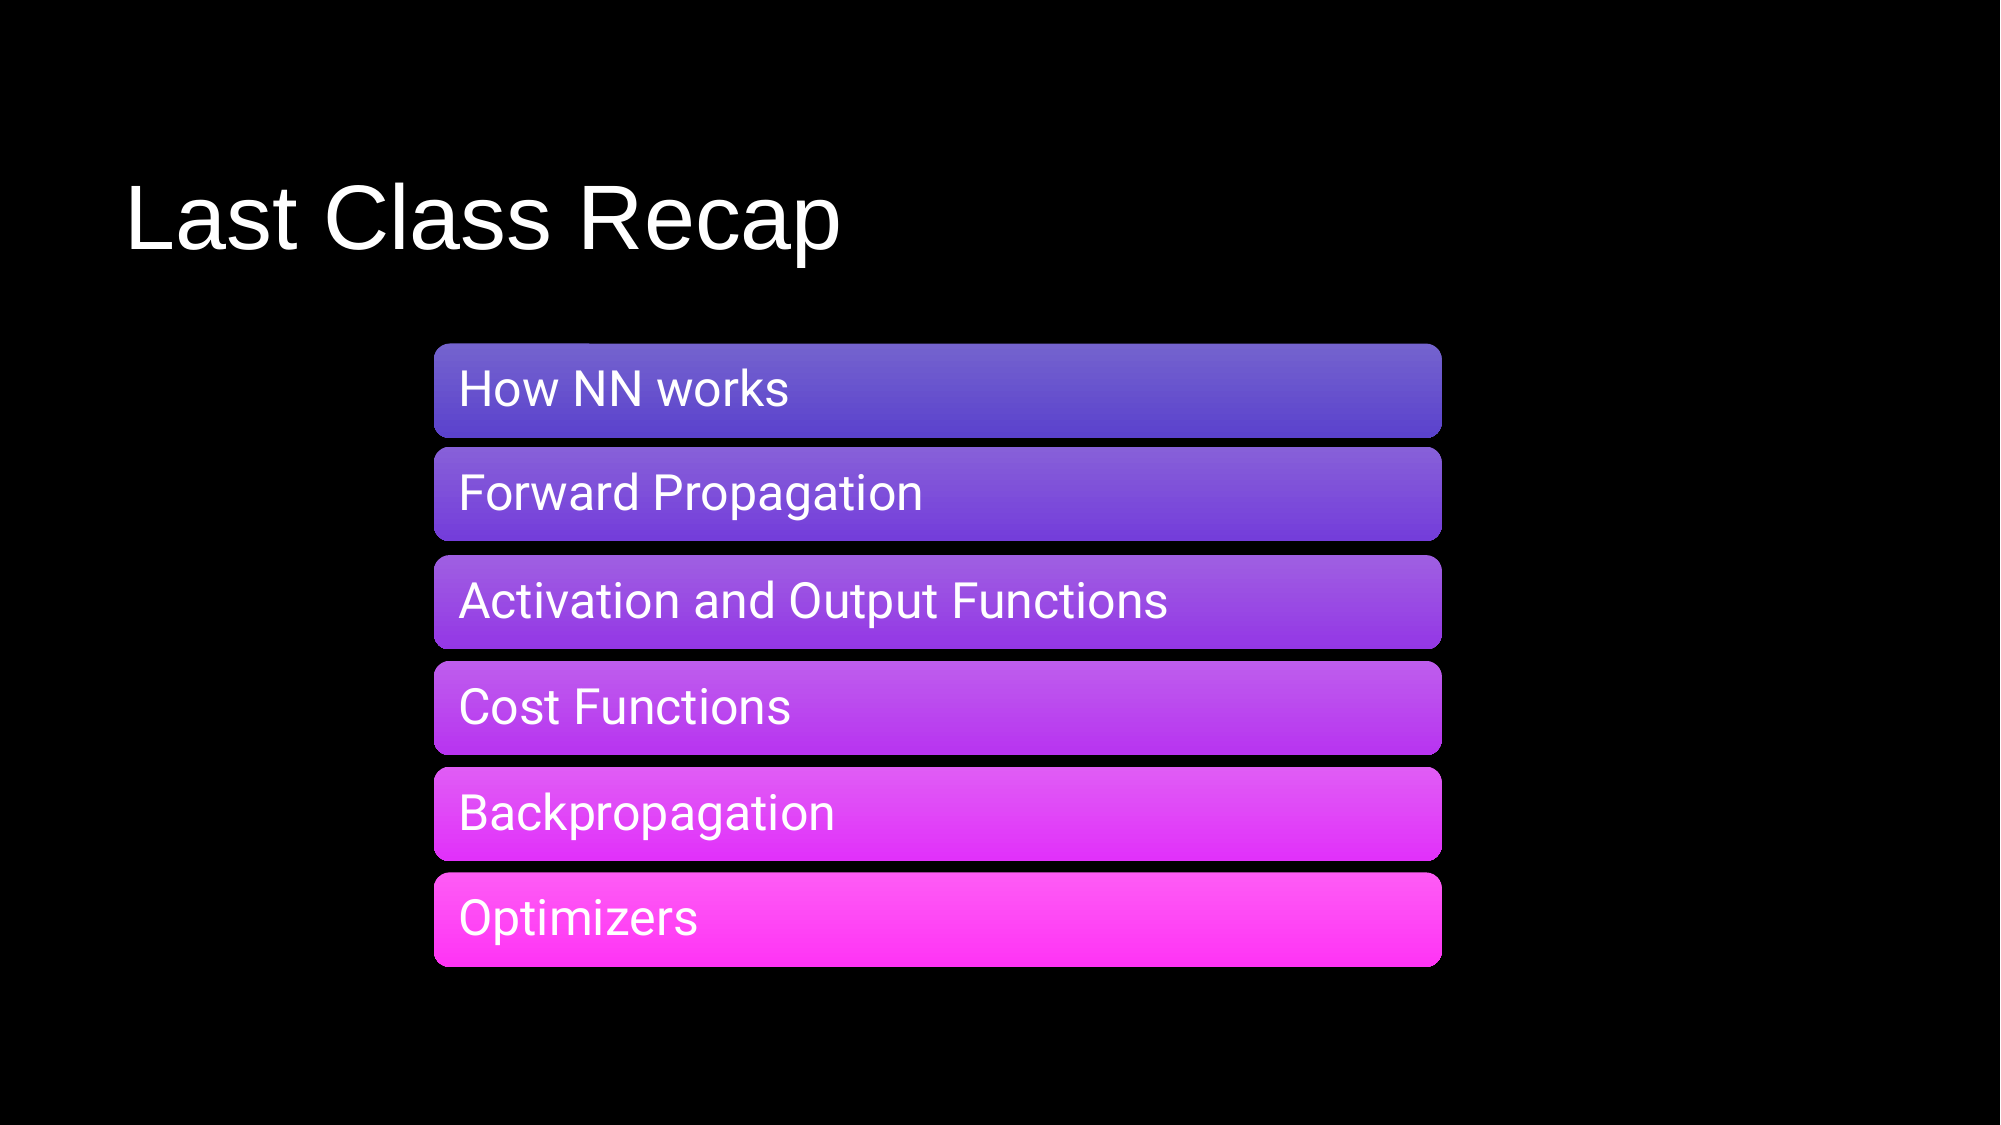

# Last Class Recap
How NN works
Forward Propagation
Activation and Output Functions
Cost Functions
Backpropagation
Optimizers